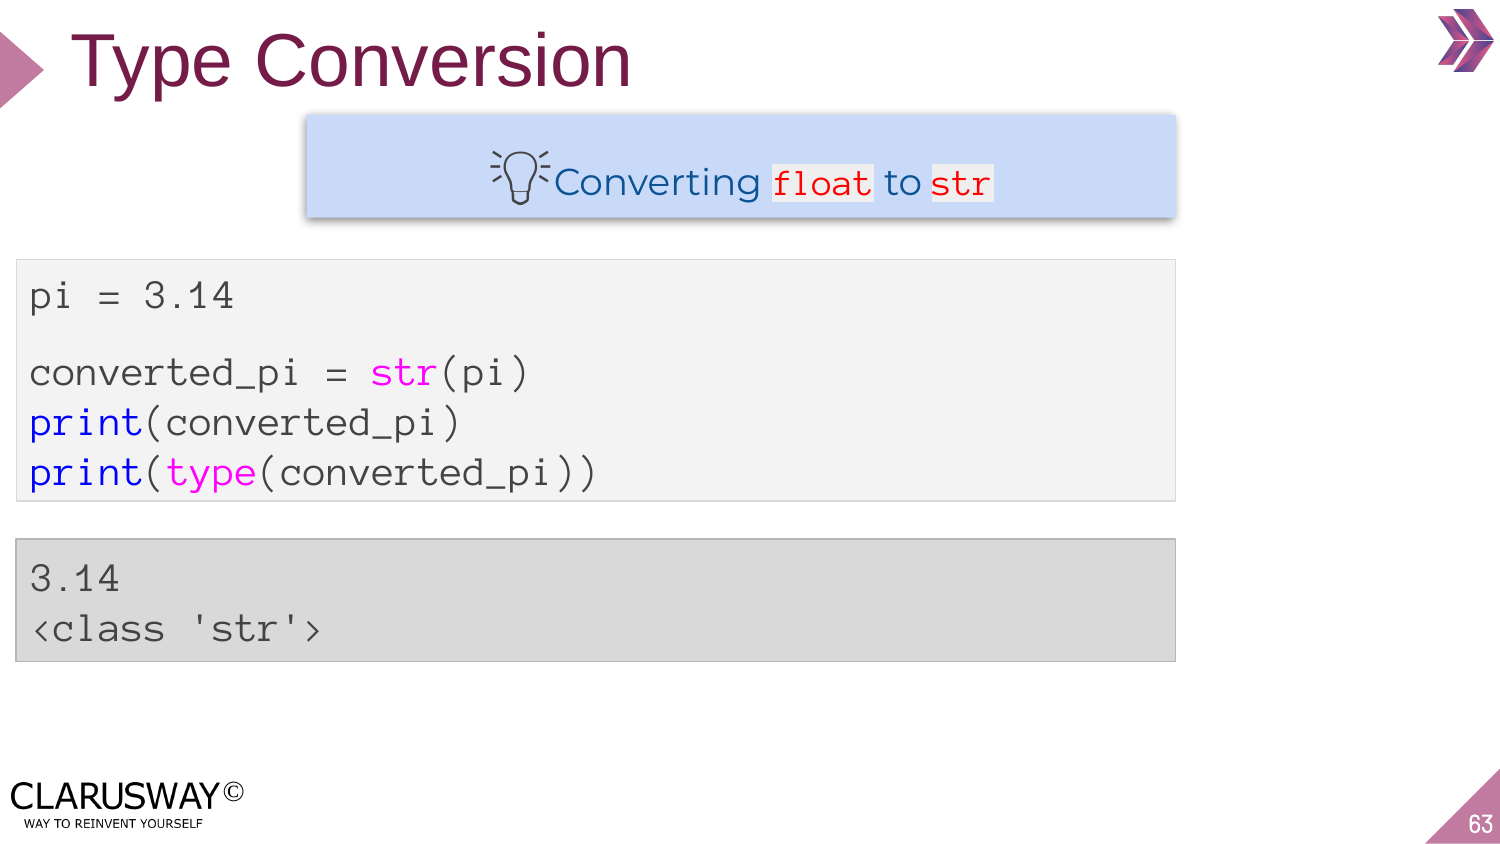

Type Conversion
💡Converting float to str
pi = 3.14

converted_pi = str(pi)
print(converted_pi)
print(type(converted_pi))
3.14
<class 'str'>
63